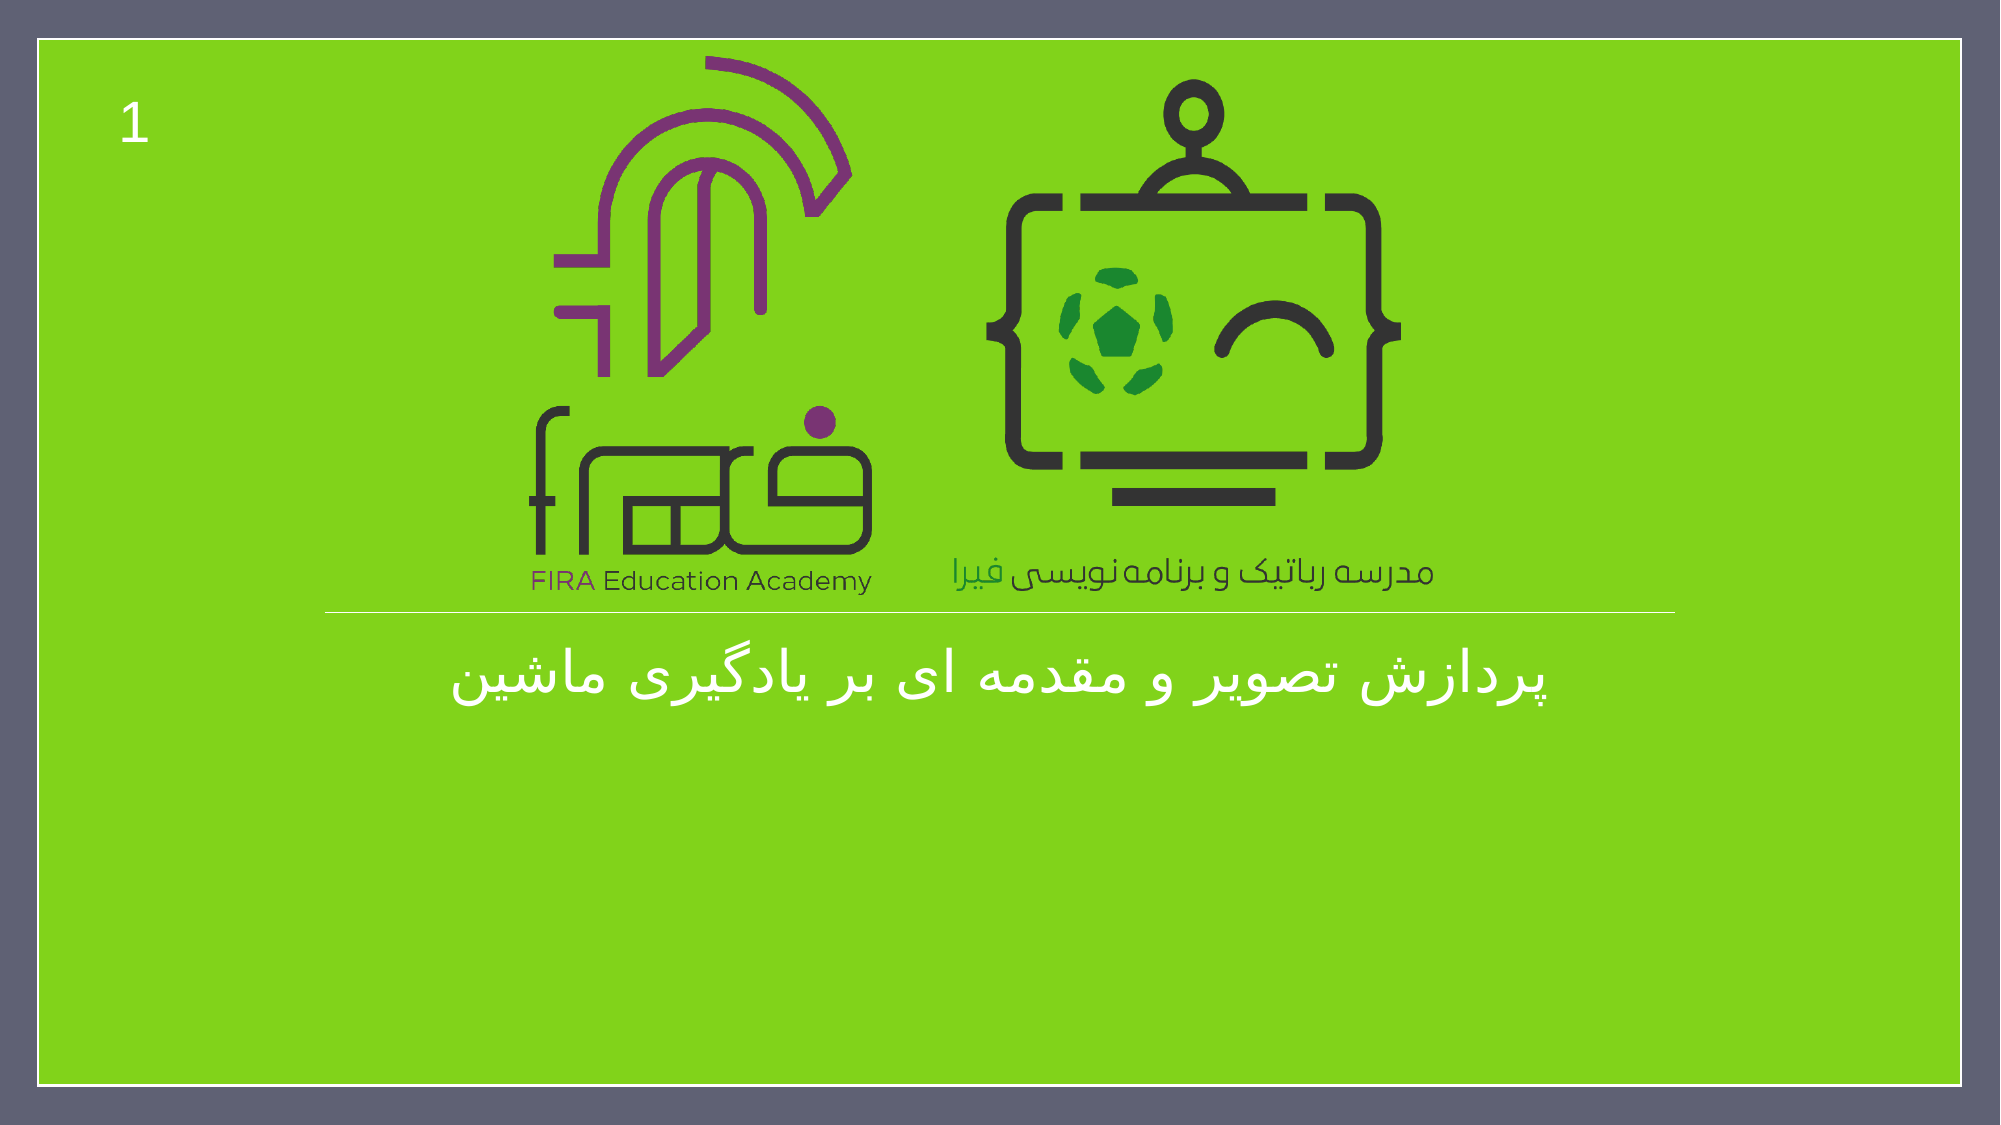

1
پردازش تصویر و مقدمه ای بر یادگیری ماشین